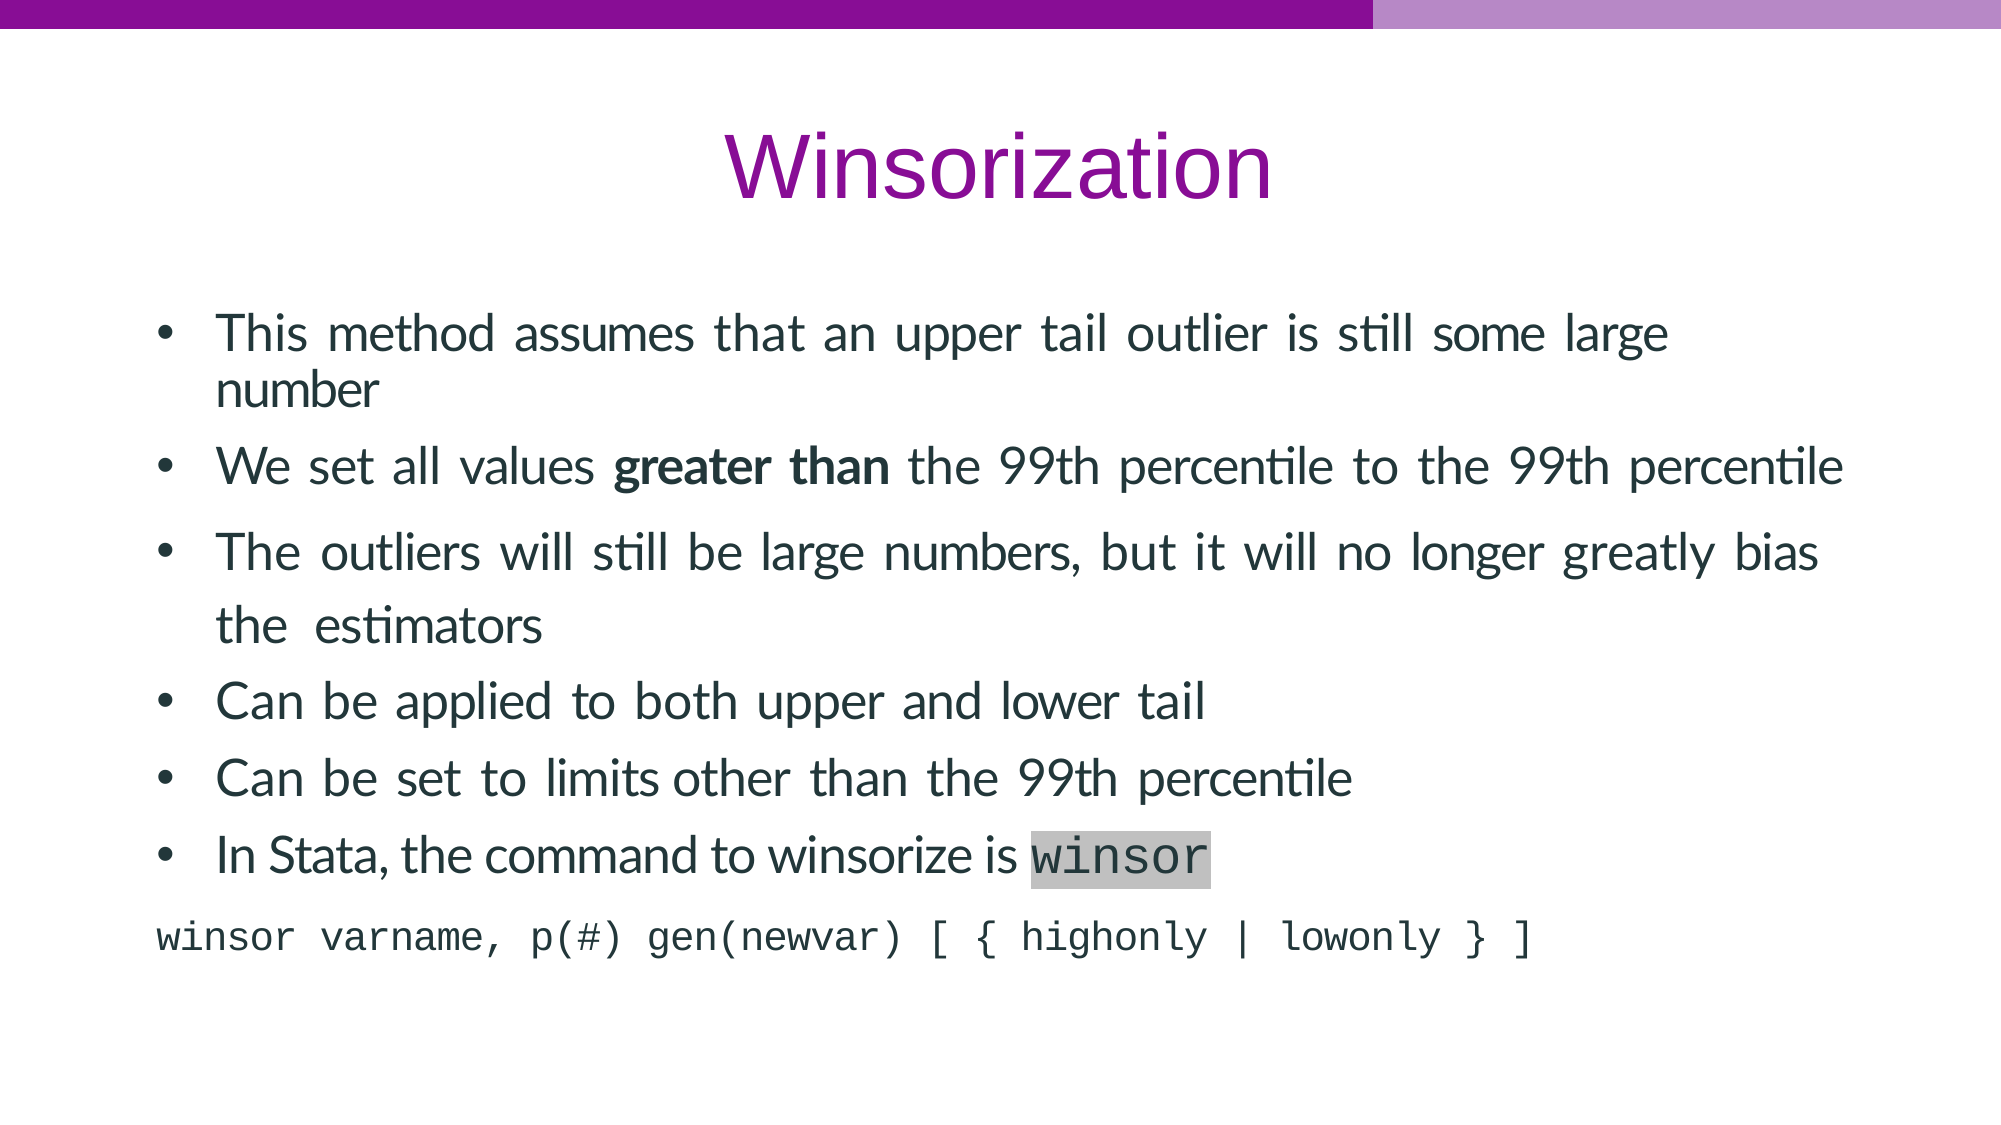

# Winsorization
This method assumes that an upper tail outlier is still some large number
We set all values greater than the 99th percentile to the 99th percentile
The outliers will still be large numbers, but it will no longer greatly bias the  estimators
Can be applied to both upper and lower tail
Can be set to limits other than the 99th percentile
In Stata, the command to winsorize is winsor
	winsor varname, p(#) gen(newvar) [ { highonly | lowonly } ]